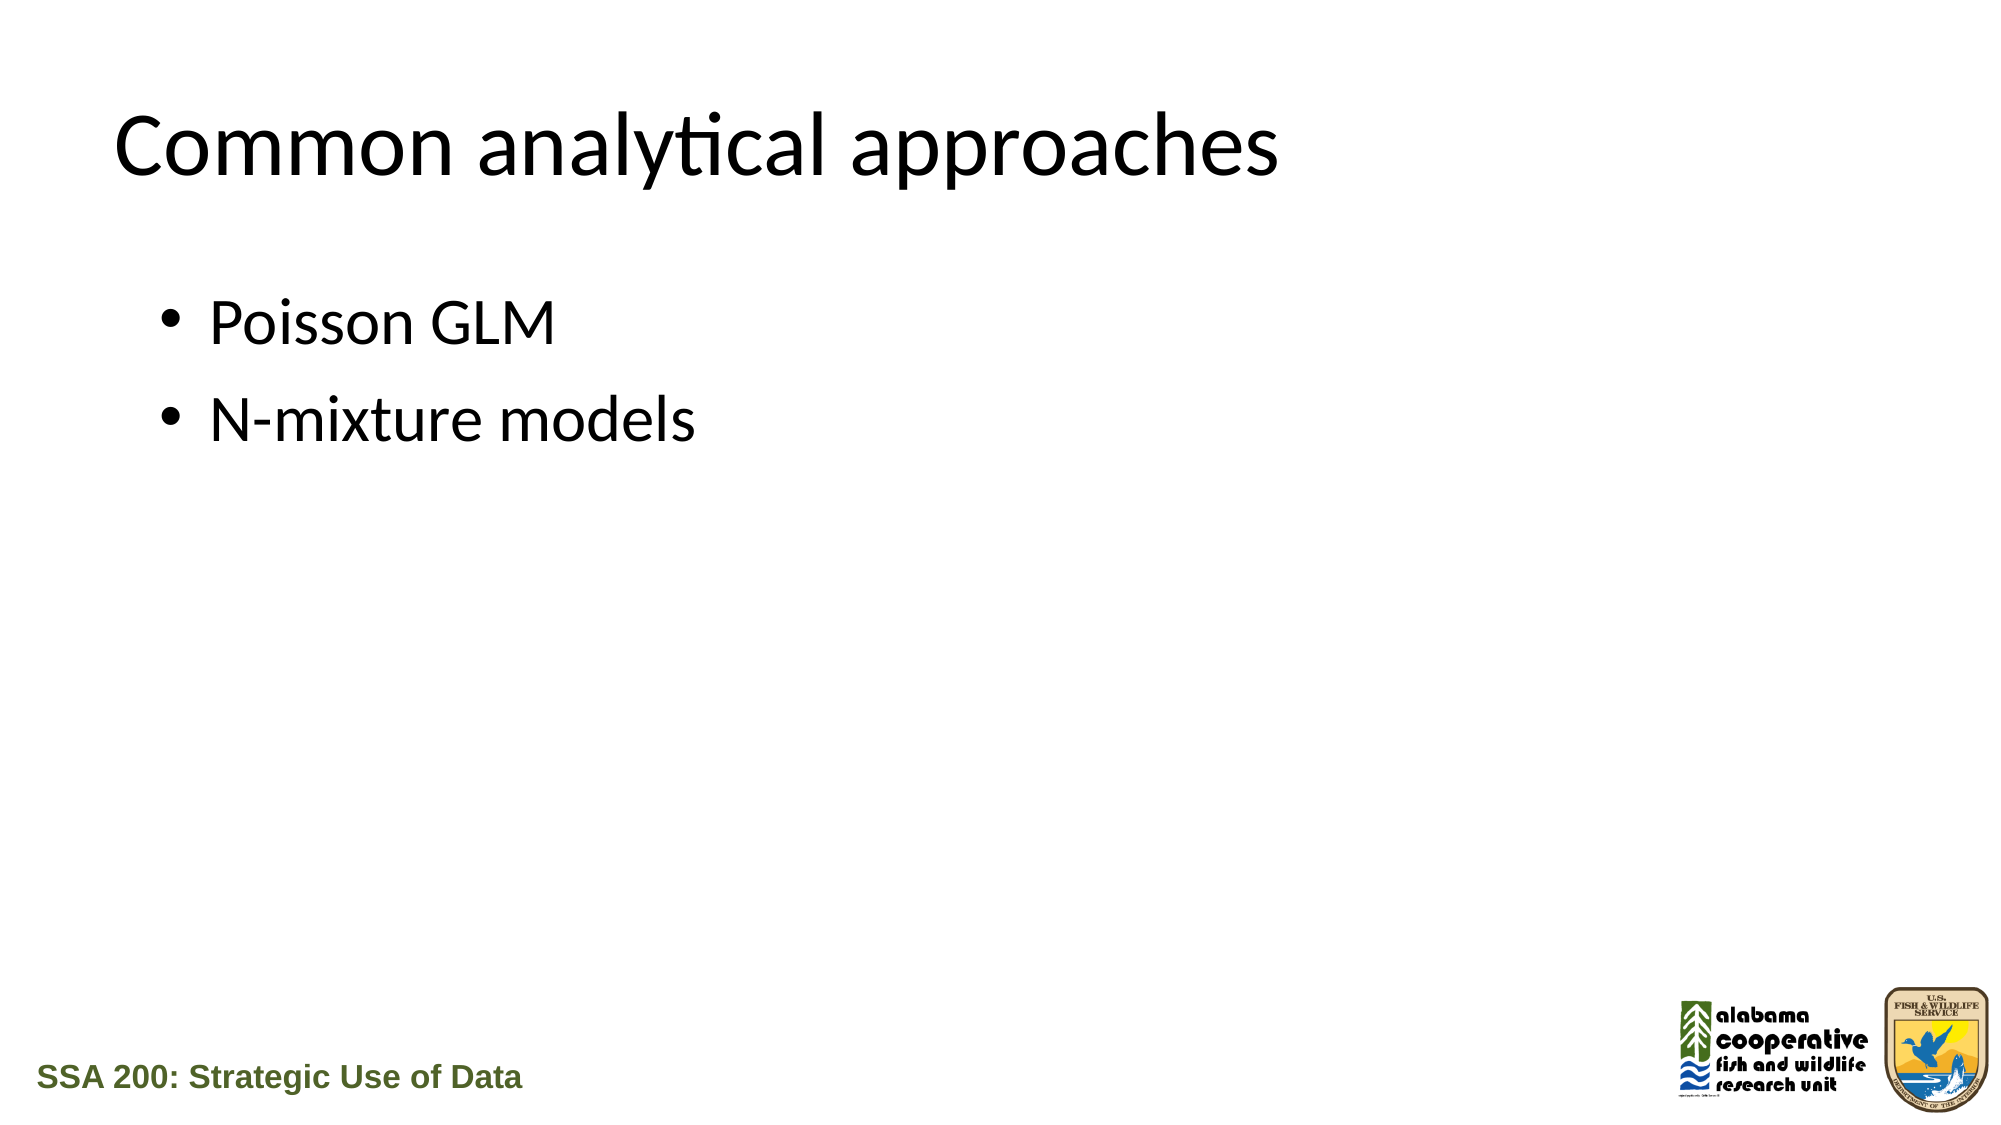

# Common analytical approaches
Poisson GLM
N-mixture models